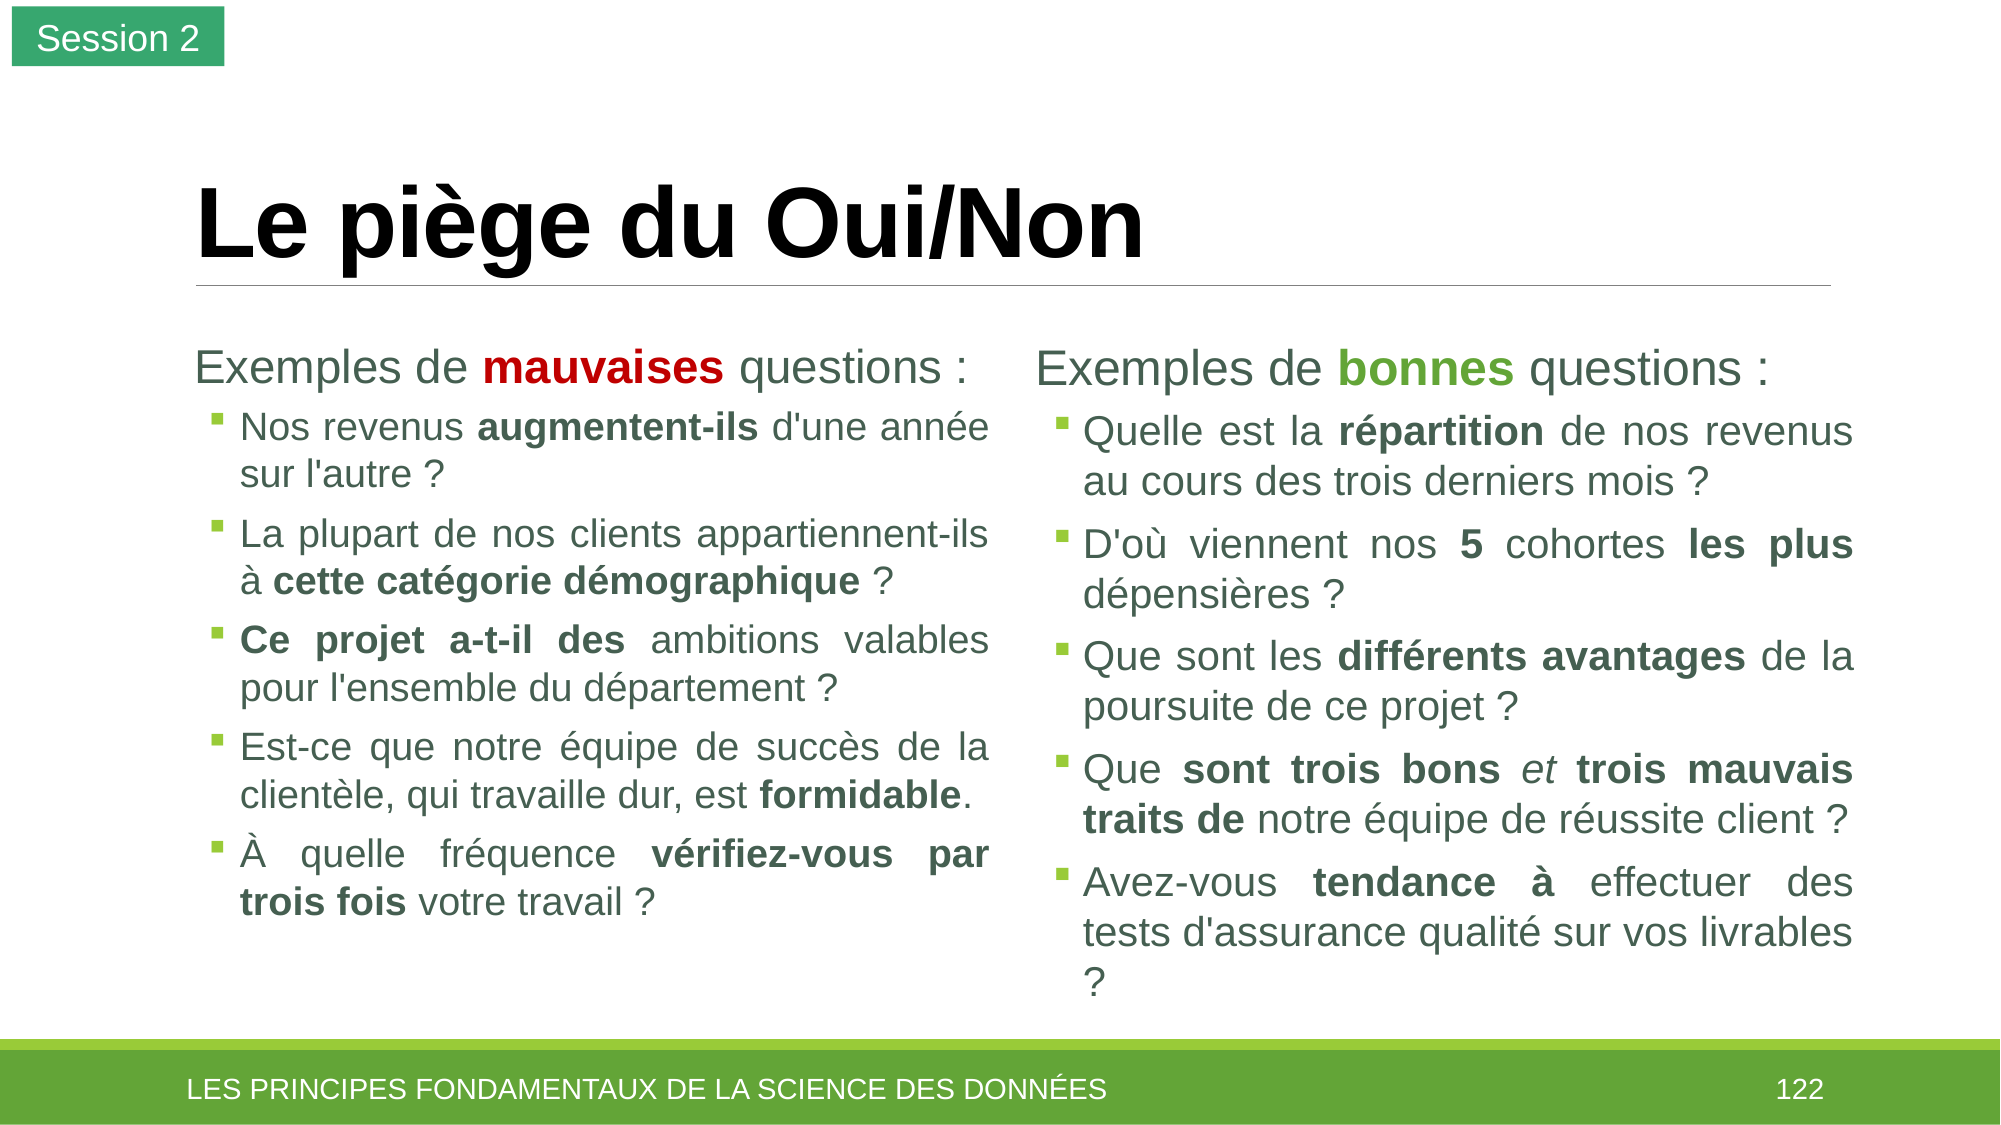

Session 2
# Le piège du Oui/Non
Exemples de bonnes questions :
Quelle est la répartition de nos revenus au cours des trois derniers mois ?
D'où viennent nos 5 cohortes les plus dépensières ?
Que sont les différents avantages de la poursuite de ce projet ?
Que sont trois bons et trois mauvais traits de notre équipe de réussite client ?
Avez-vous tendance à effectuer des tests d'assurance qualité sur vos livrables ?
Exemples de mauvaises questions :
Nos revenus augmentent-ils d'une année sur l'autre ?
La plupart de nos clients appartiennent-ils à cette catégorie démographique ?
Ce projet a-t-il des ambitions valables pour l'ensemble du département ?
Est-ce que notre équipe de succès de la clientèle, qui travaille dur, est formidable.
À quelle fréquence vérifiez-vous par trois fois votre travail ?
LES PRINCIPES FONDAMENTAUX DE LA SCIENCE DES DONNÉES
122